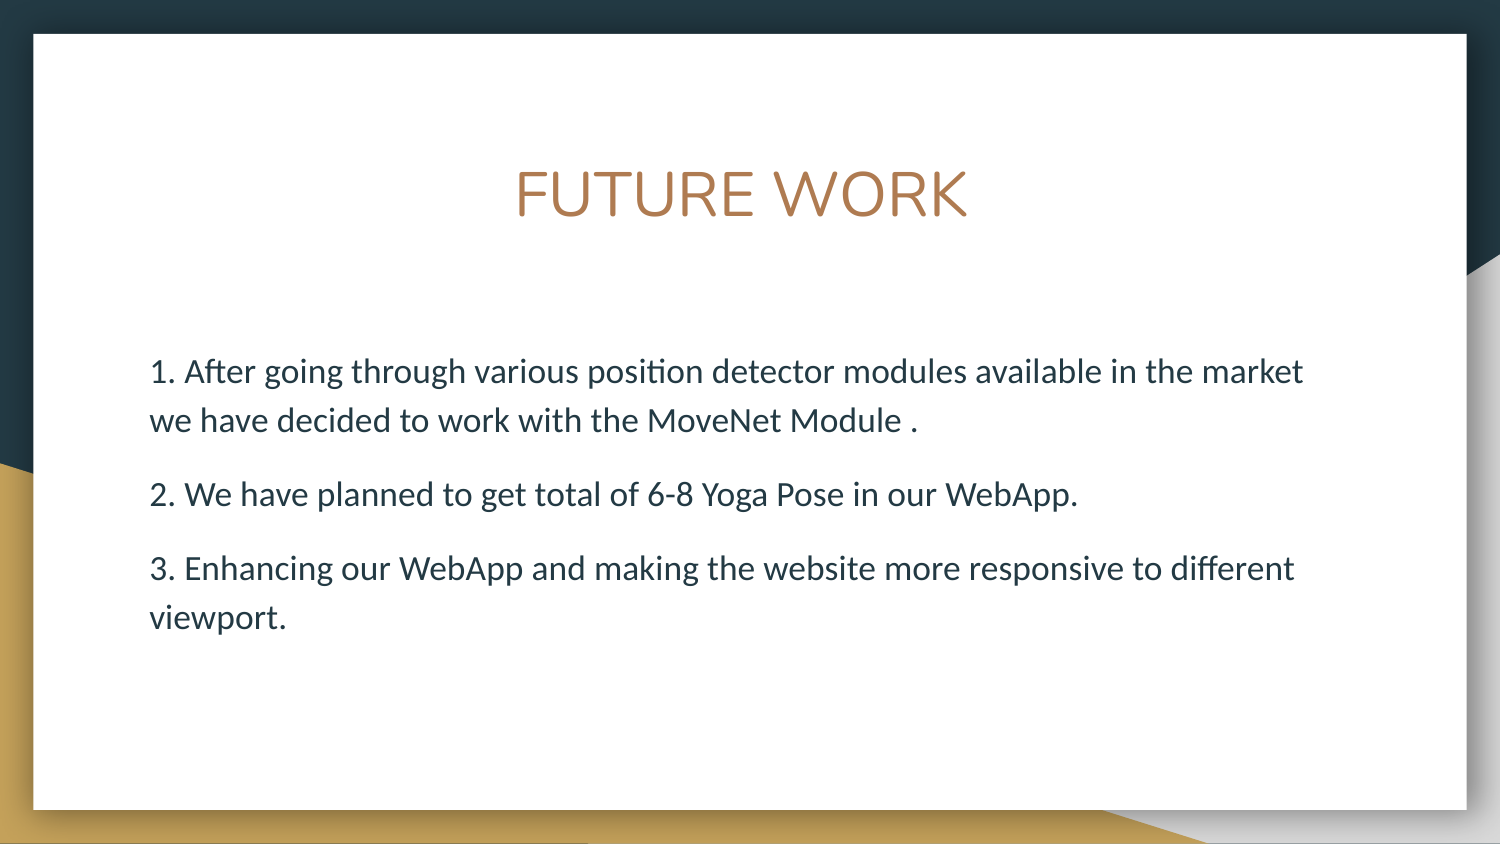

# FUTURE WORK
1. After going through various position detector modules available in the market we have decided to work with the MoveNet Module .
2. We have planned to get total of 6-8 Yoga Pose in our WebApp.
3. Enhancing our WebApp and making the website more responsive to different viewport.